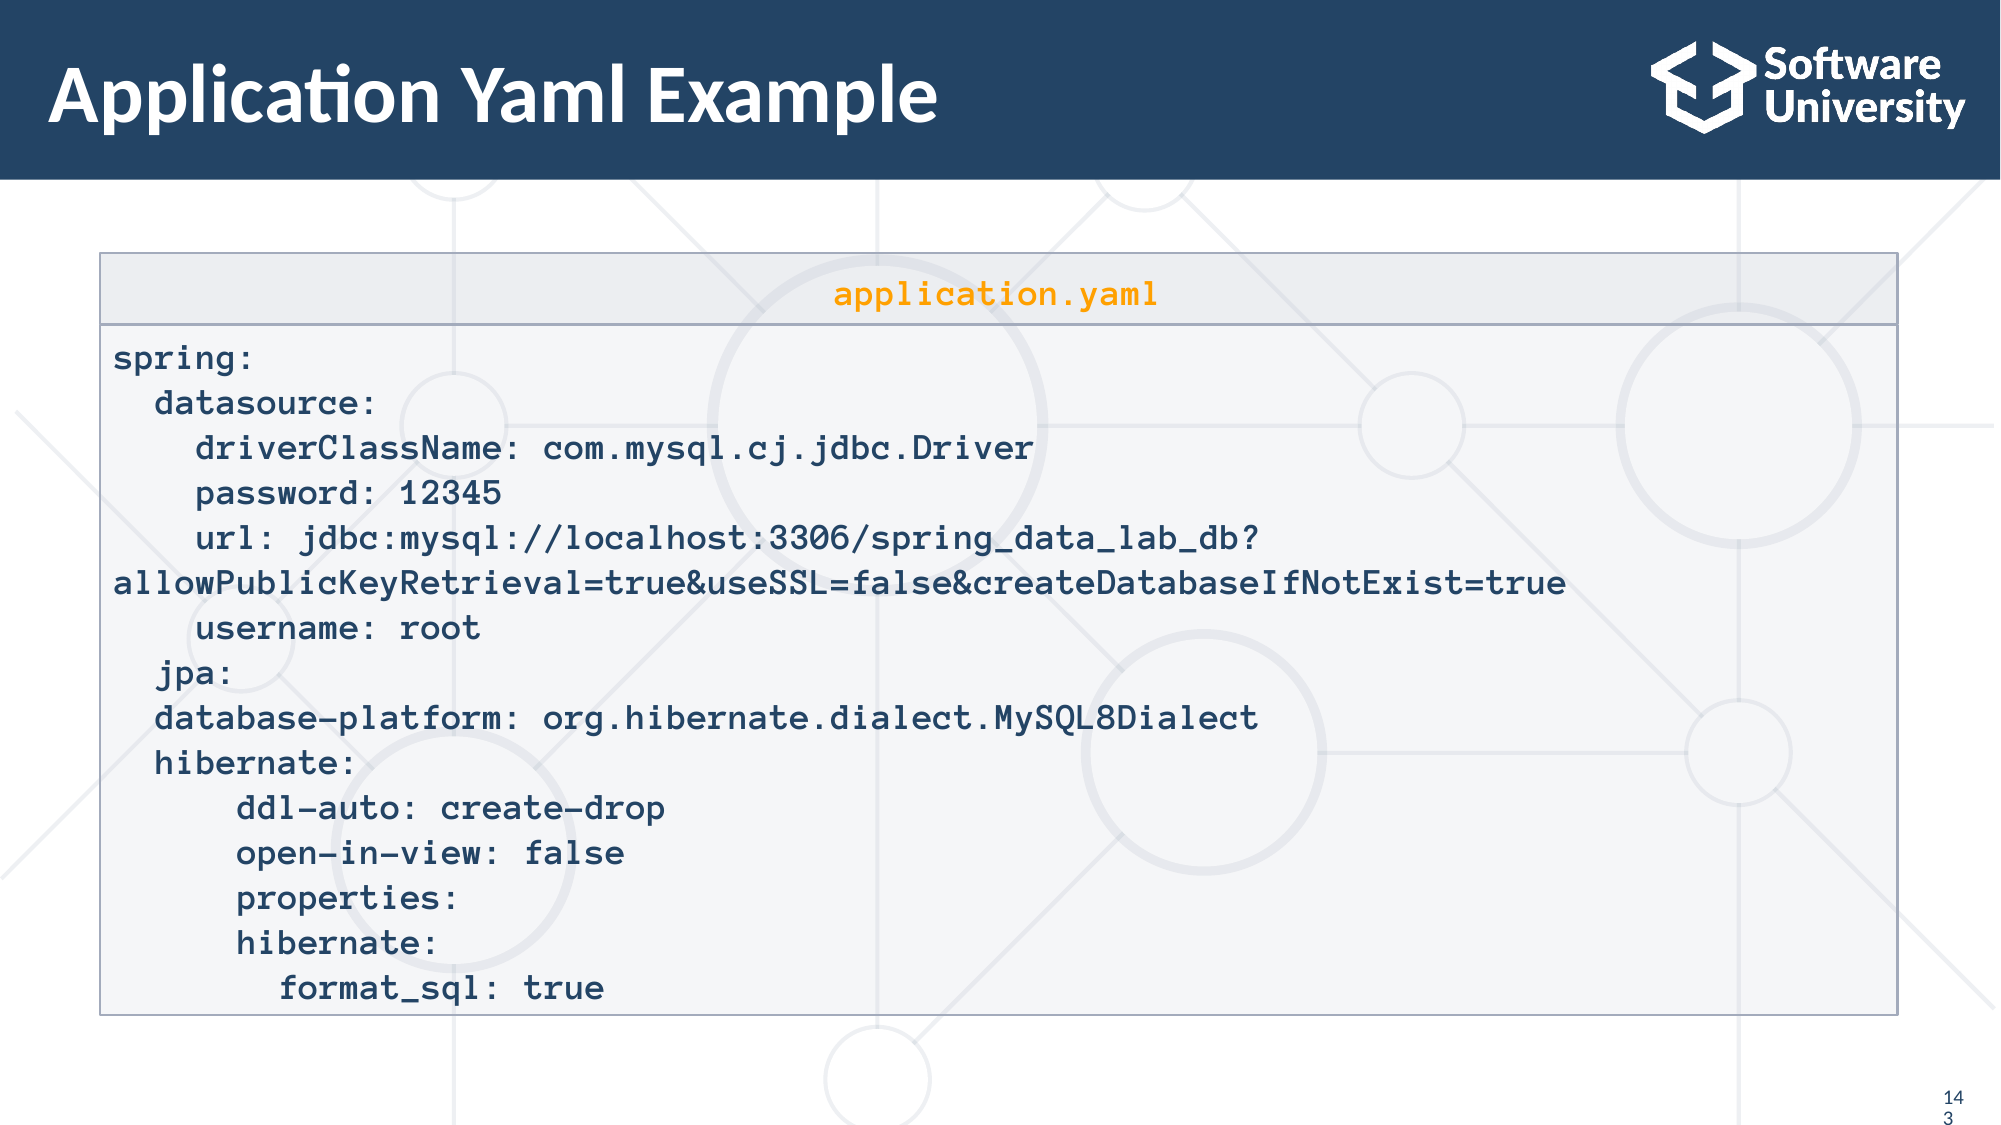

# Application Yaml Example
application.yaml
spring:
  datasource:
    driverClassName: com.mysql.cj.jdbc.Driver
    password: 12345
    url: jdbc:mysql://localhost:3306/spring_data_lab_db?allowPublicKeyRetrieval=true&useSSL=false&createDatabaseIfNotExist=true
    username: root
  jpa:
  database-platform: org.hibernate.dialect.MySQL8Dialect
  hibernate:
      ddl-auto: create-drop
      open-in-view: false
      properties:
      hibernate:
        format_sql: true
143